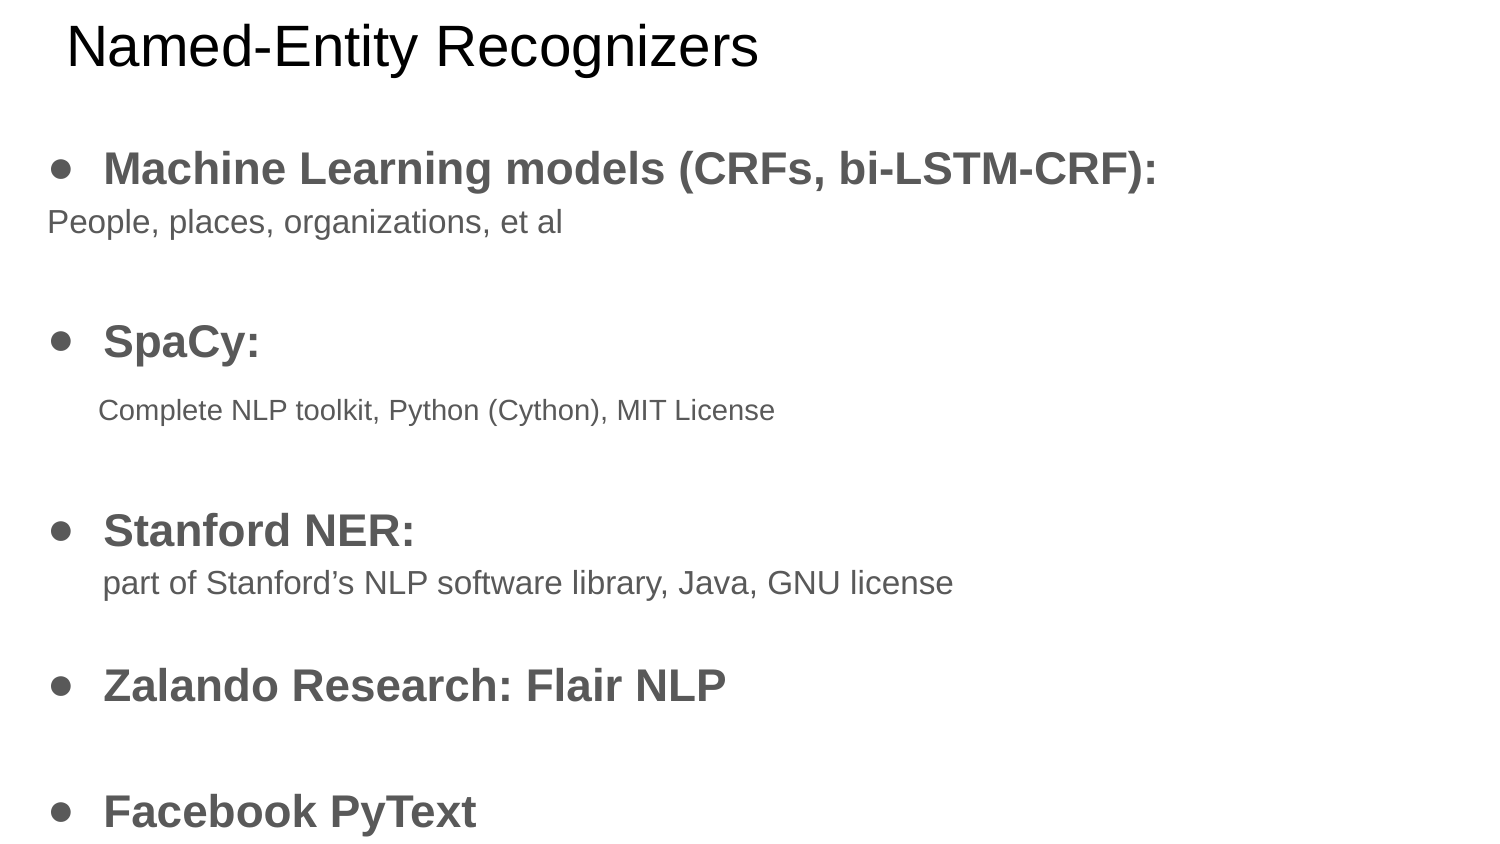

# Named-Entity Recognizers
Machine Learning models (CRFs, bi-LSTM-CRF):
People, places, organizations, et al

SpaCy:
    Complete NLP toolkit, Python (Cython), MIT License

Stanford NER:
      part of Stanford’s NLP software library, Java, GNU license

Zalando Research: Flair NLP

Facebook PyText

Brittle and difficult to adapt to some domains:
     Unusual nomenclature and short-hands